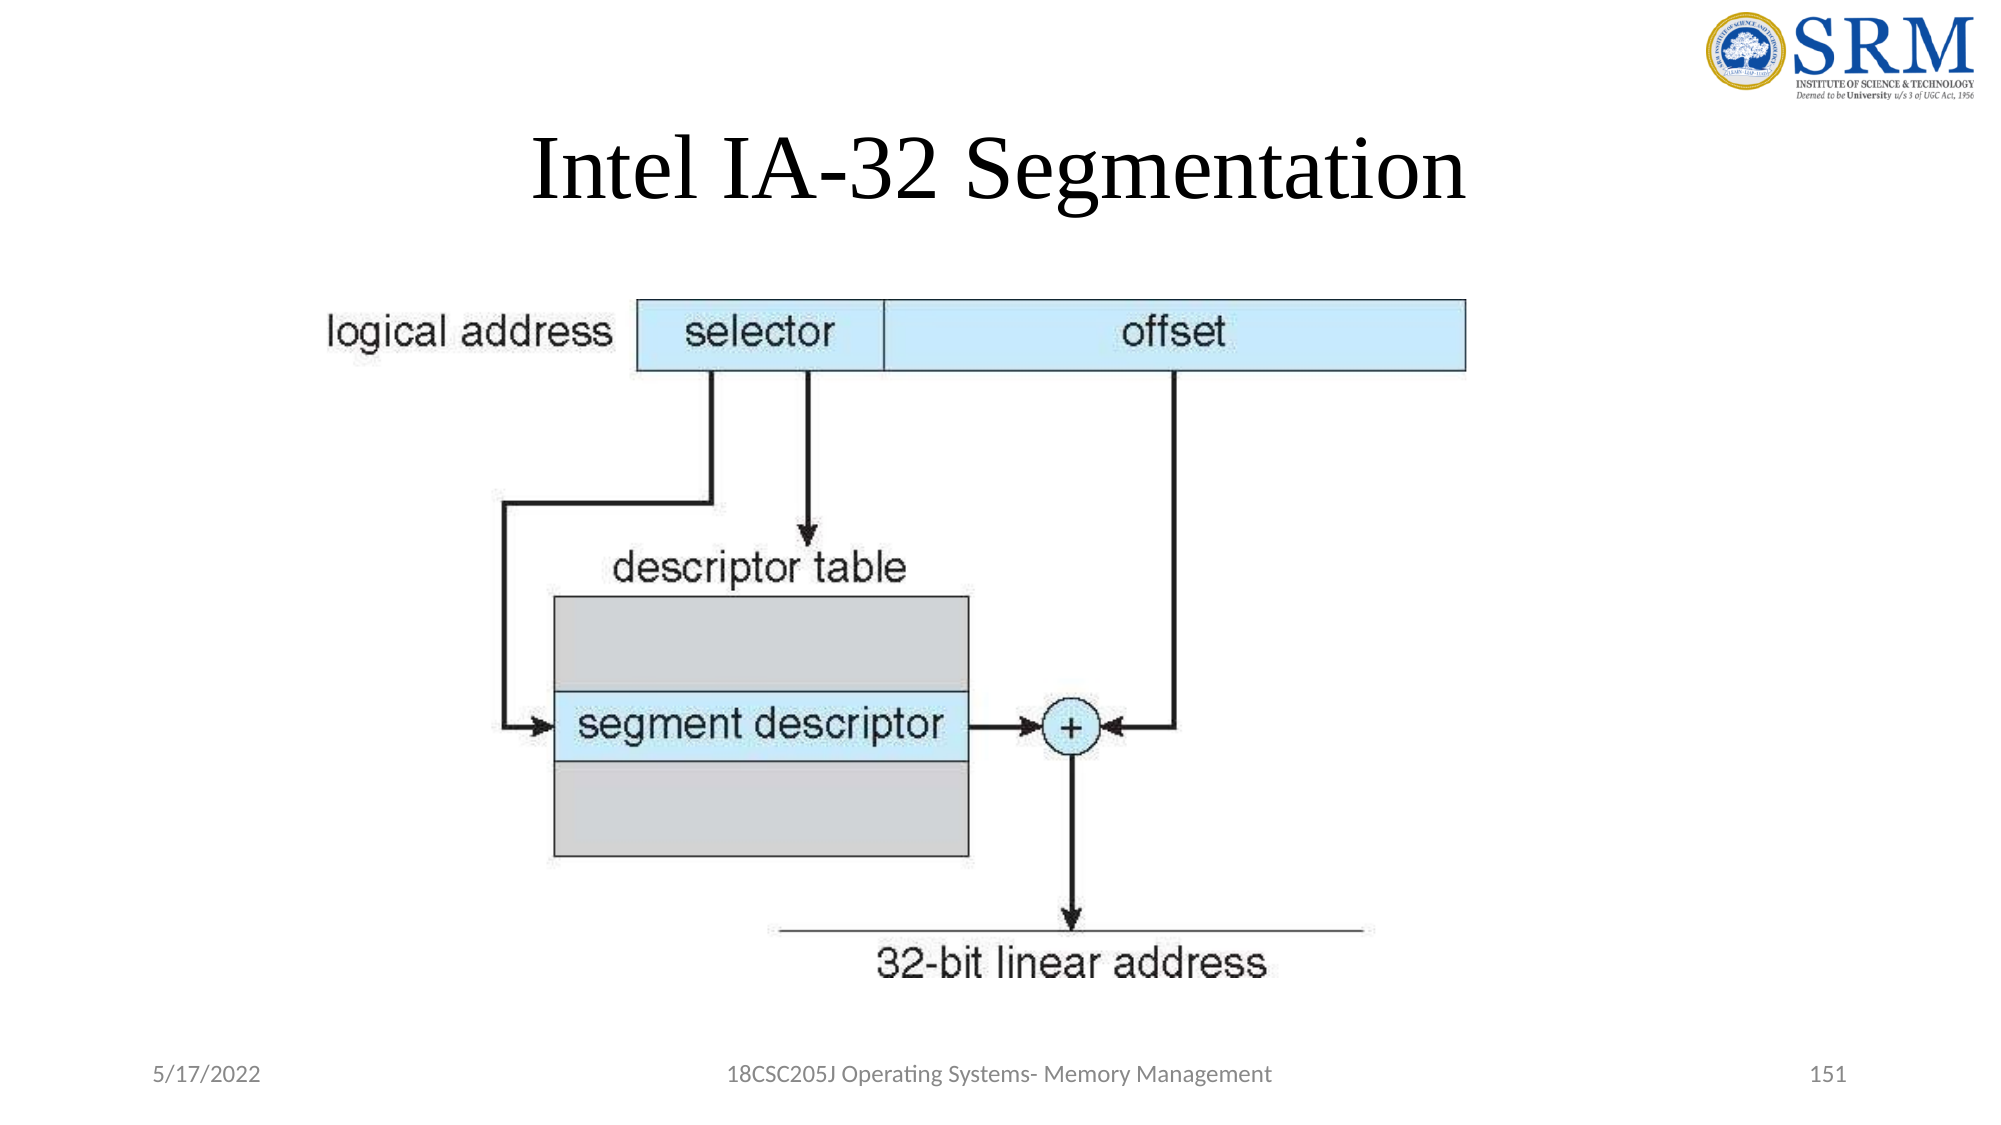

# Intel IA-32 Segmentation

5/17/2022
18CSC205J Operating Systems- Memory Management
151